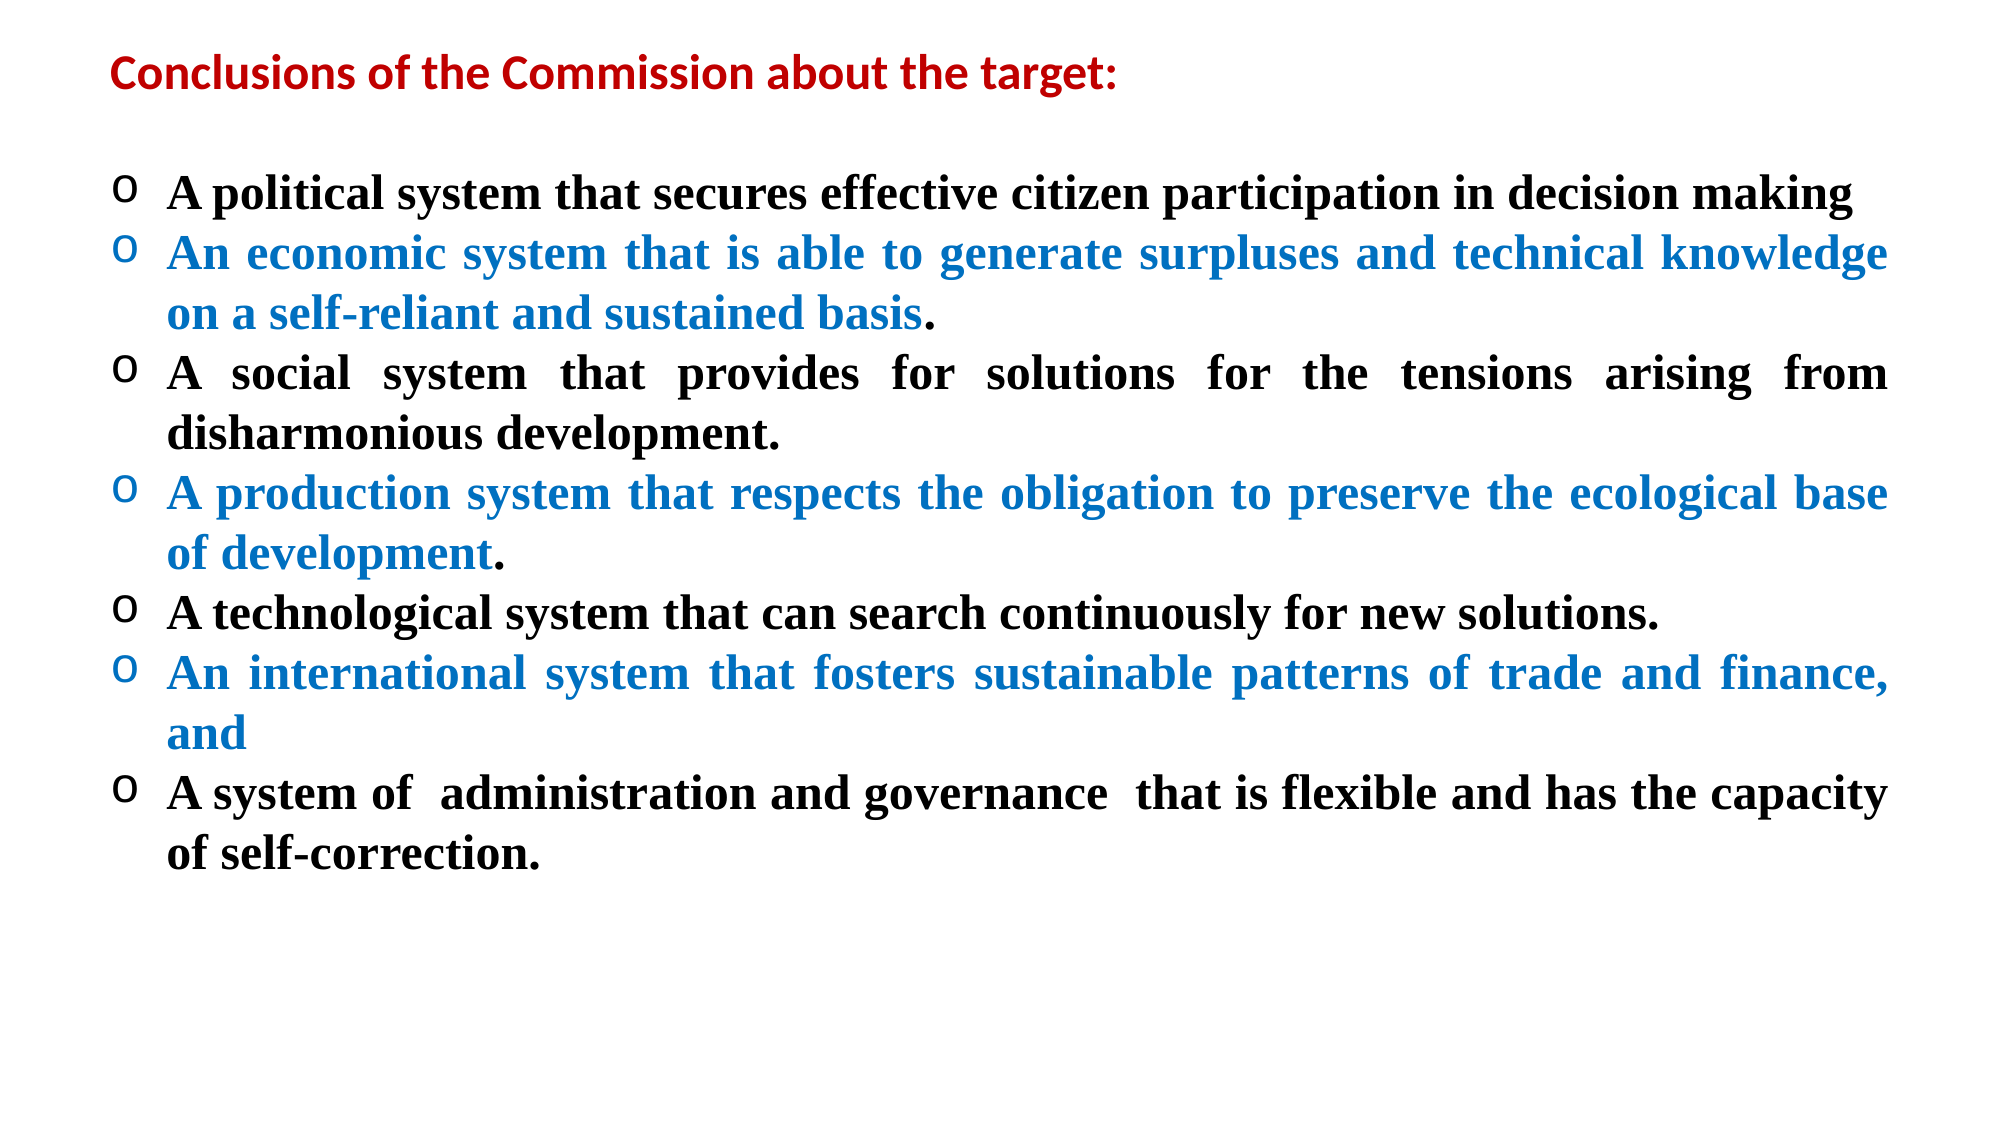

Conclusions of the Commission about the target:

A political system that secures effective citizen participation in decision making
An economic system that is able to generate surpluses and technical knowledge on a self-reliant and sustained basis.
A social system that provides for solutions for the tensions arising from disharmonious development.
A production system that respects the obligation to preserve the ecological base of development.
A technological system that can search continuously for new solutions.
An international system that fosters sustainable patterns of trade and finance, and
A system of  administration and governance  that is flexible and has the capacity of self-correction.